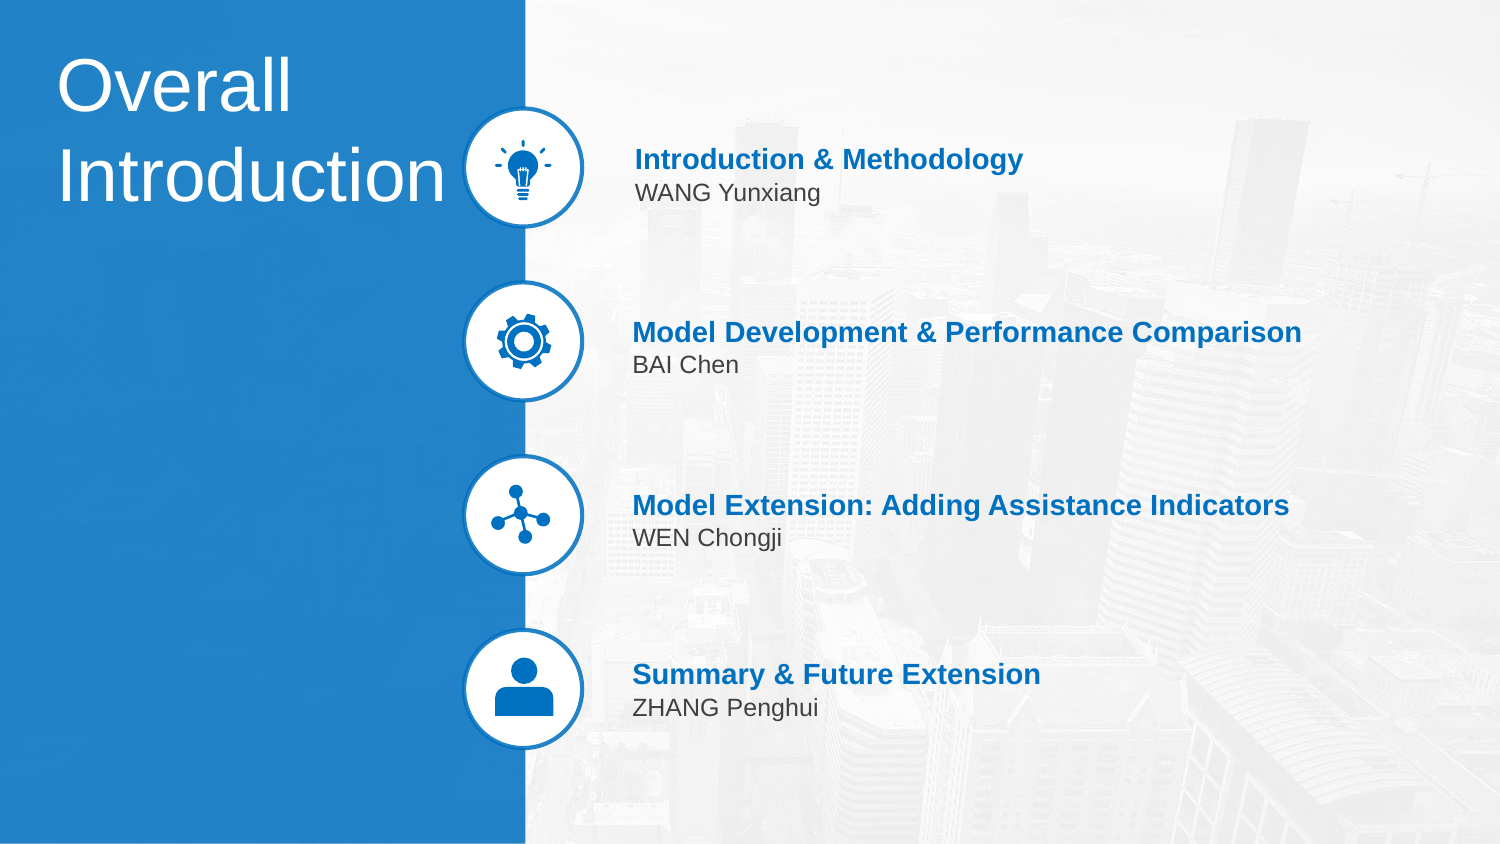

Overall
Introduction

Introduction & Methodology
WANG Yunxiang

Model Development & Performance Comparison
BAI Chen

Model Extension: Adding Assistance Indicators
WEN Chongji

Summary & Future Extension
ZHANG Penghui